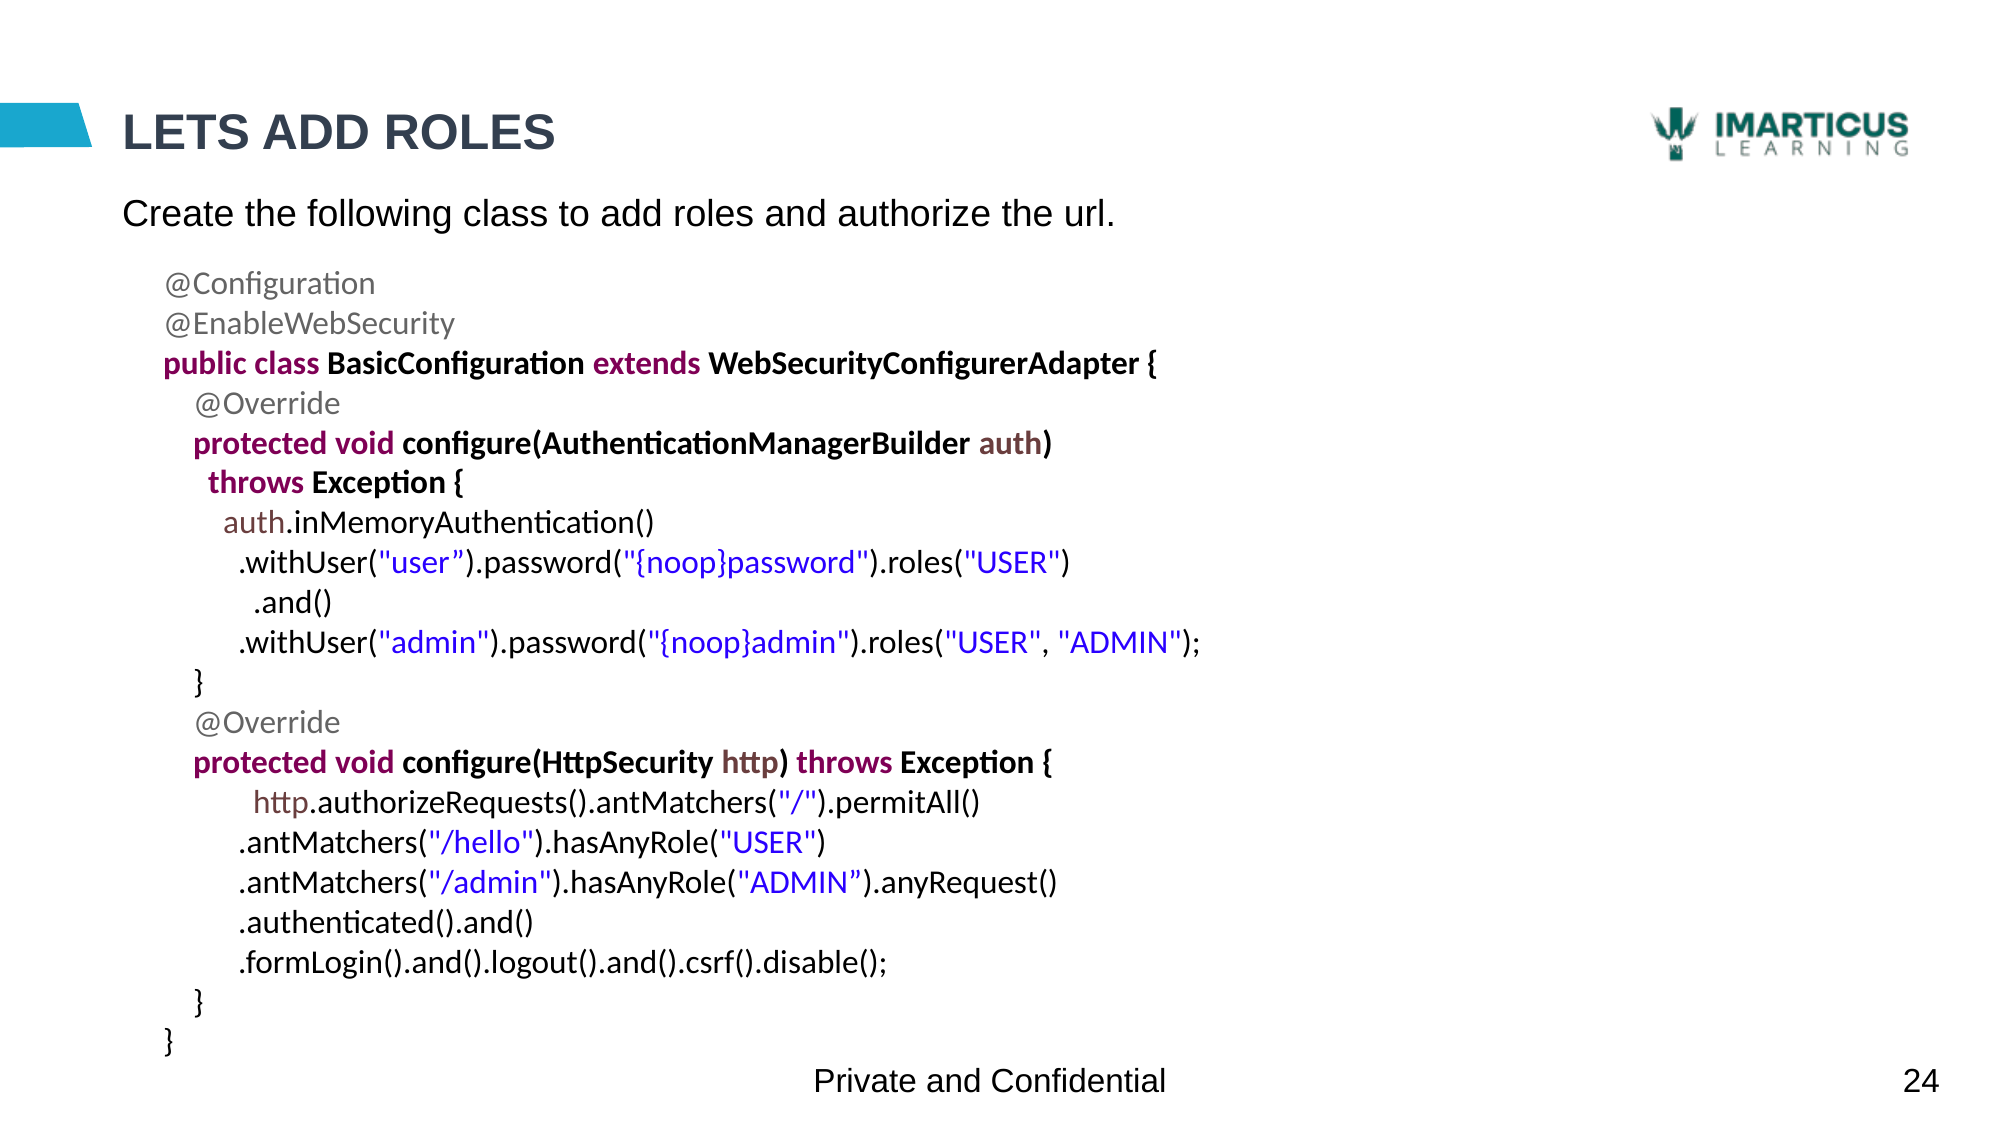

# LETS ADD ROLES

Create the following class to add roles and authorize the url.
@Configuration
@EnableWebSecurity
public class BasicConfiguration extends WebSecurityConfigurerAdapter {
    @Override
    protected void configure(AuthenticationManagerBuilder auth)
      throws Exception {
        auth.inMemoryAuthentication()
          .withUser("user”).password("{noop}password").roles("USER")
            .and()
          .withUser("admin").password("{noop}admin").roles("USER", "ADMIN");
    }
    @Override
    protected void configure(HttpSecurity http) throws Exception {
            http.authorizeRequests().antMatchers("/").permitAll()
          .antMatchers("/hello").hasAnyRole("USER")
          .antMatchers("/admin").hasAnyRole("ADMIN”).anyRequest()
          .authenticated().and()
          .formLogin().and().logout().and().csrf().disable();
    }
}